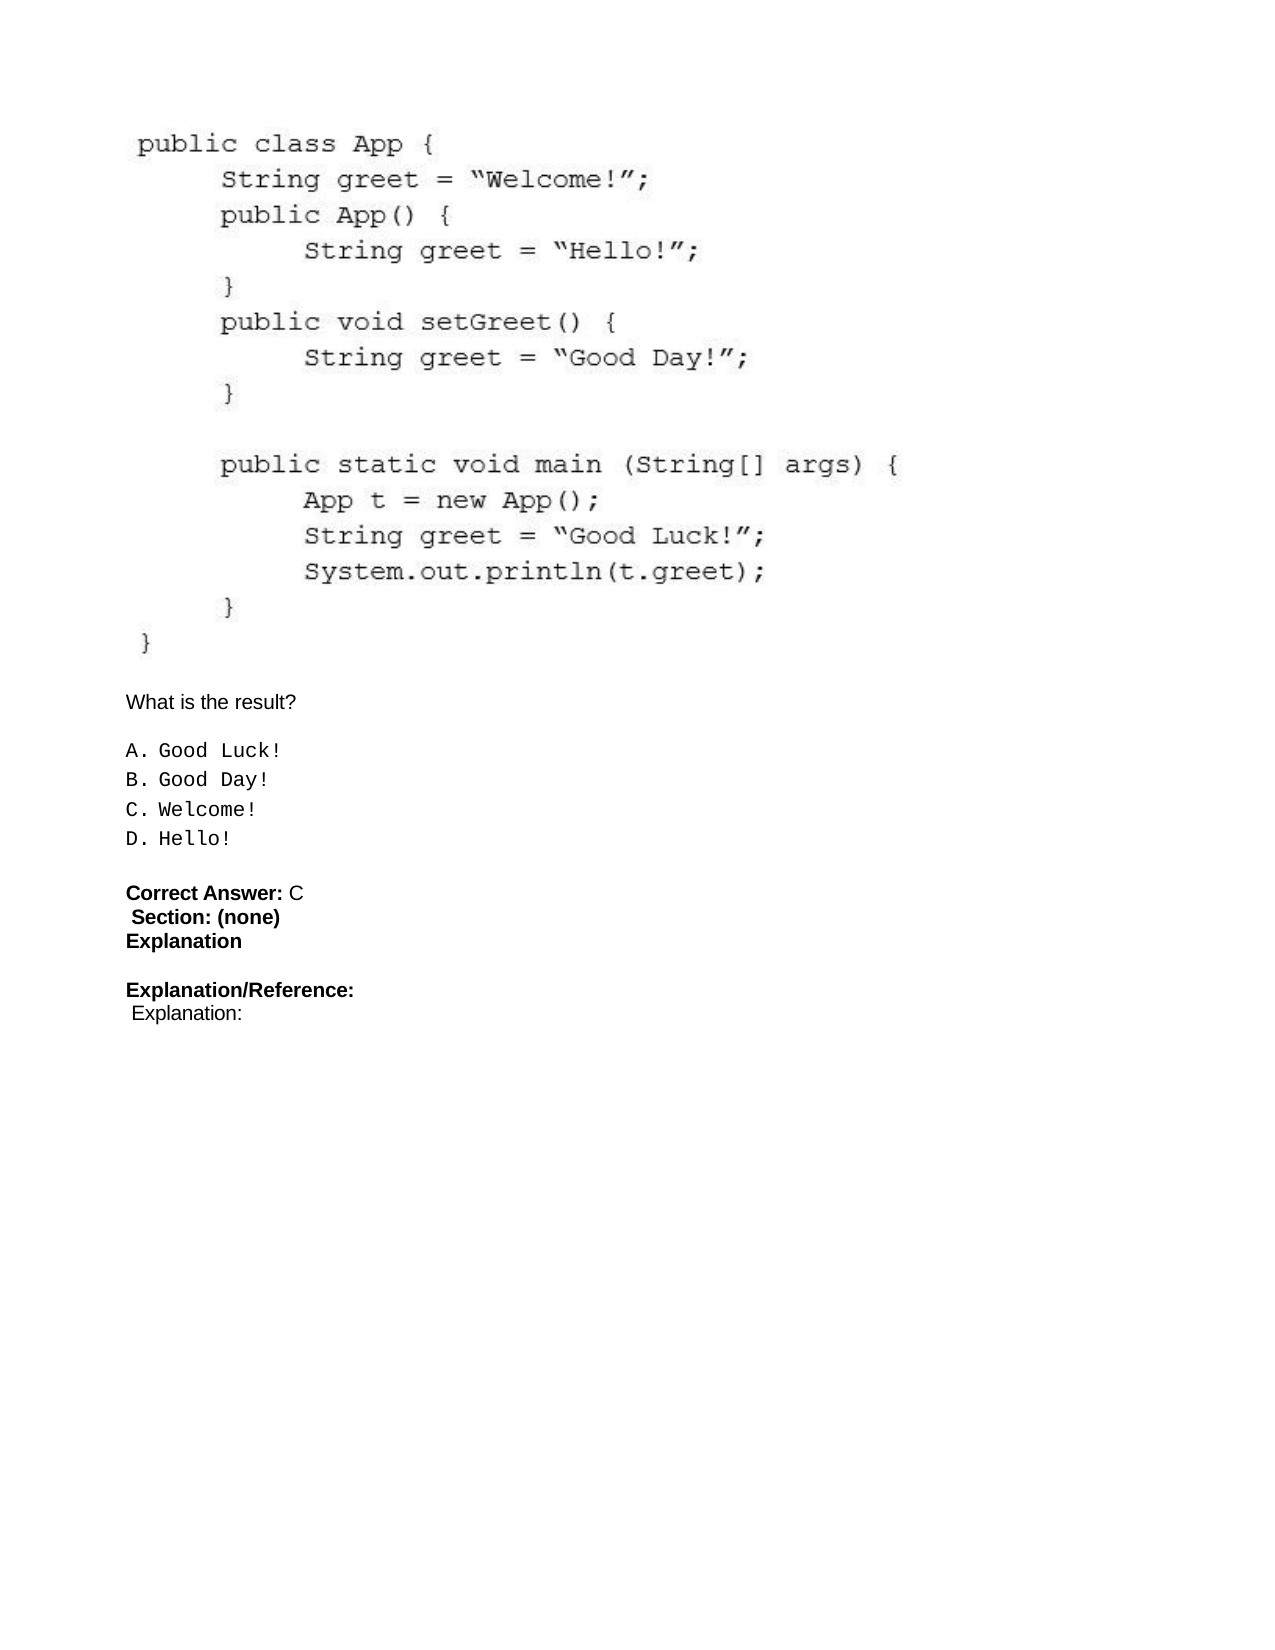

What is the result?

Good Luck!
Good Day!
Welcome!
Hello!

Correct Answer: C  Section: (none)  Explanation

Explanation/Reference:  Explanation: